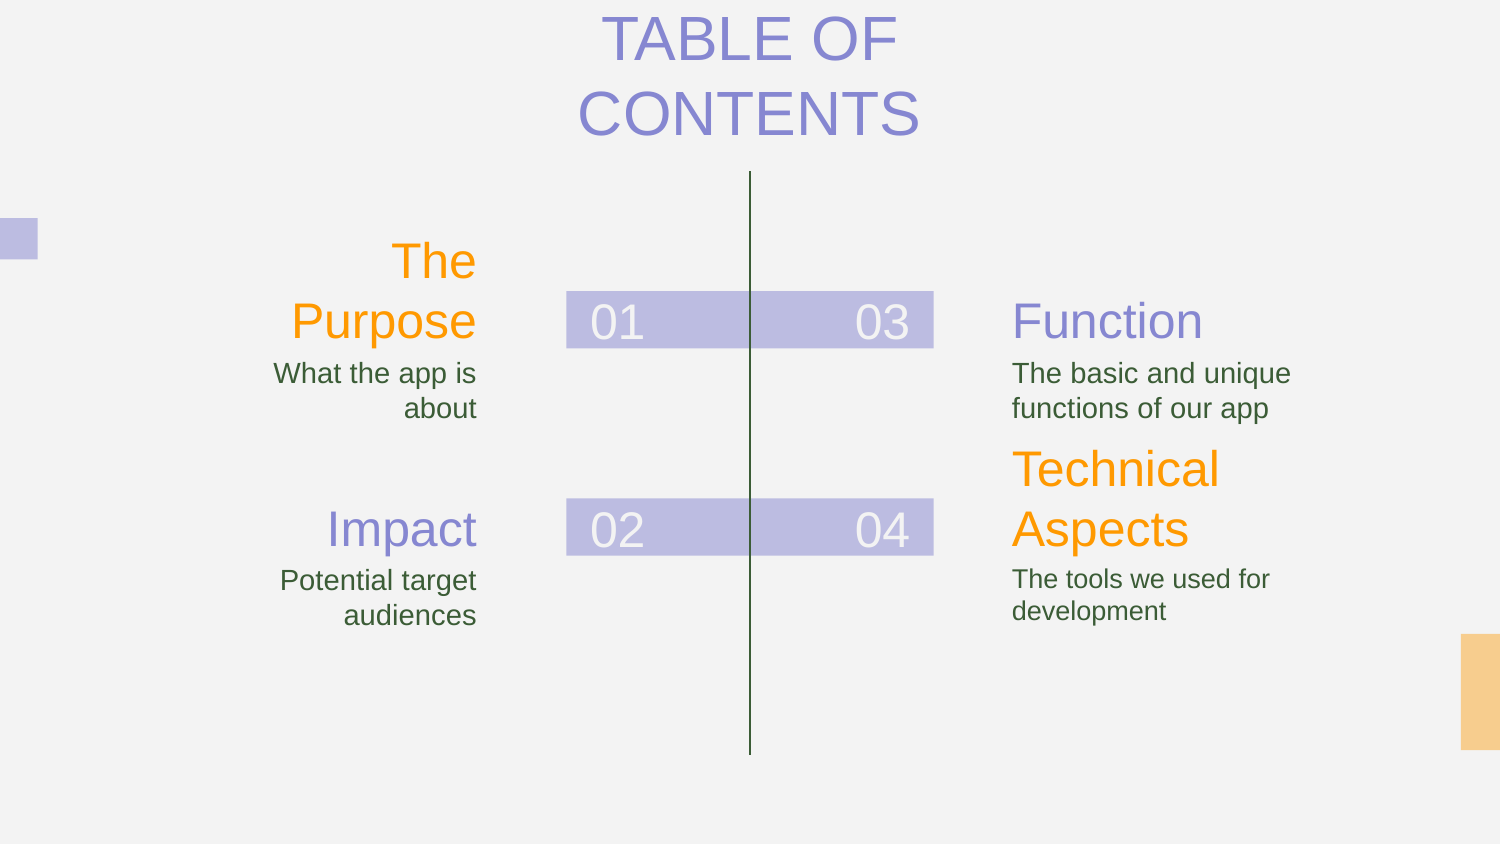

TABLE OF CONTENTS

The Purpose
# Function
01
03

What the app is about
The basic and unique functions of our app

Impact
Technical Aspects
02
04

Potential target audiences
The tools we used for development
03